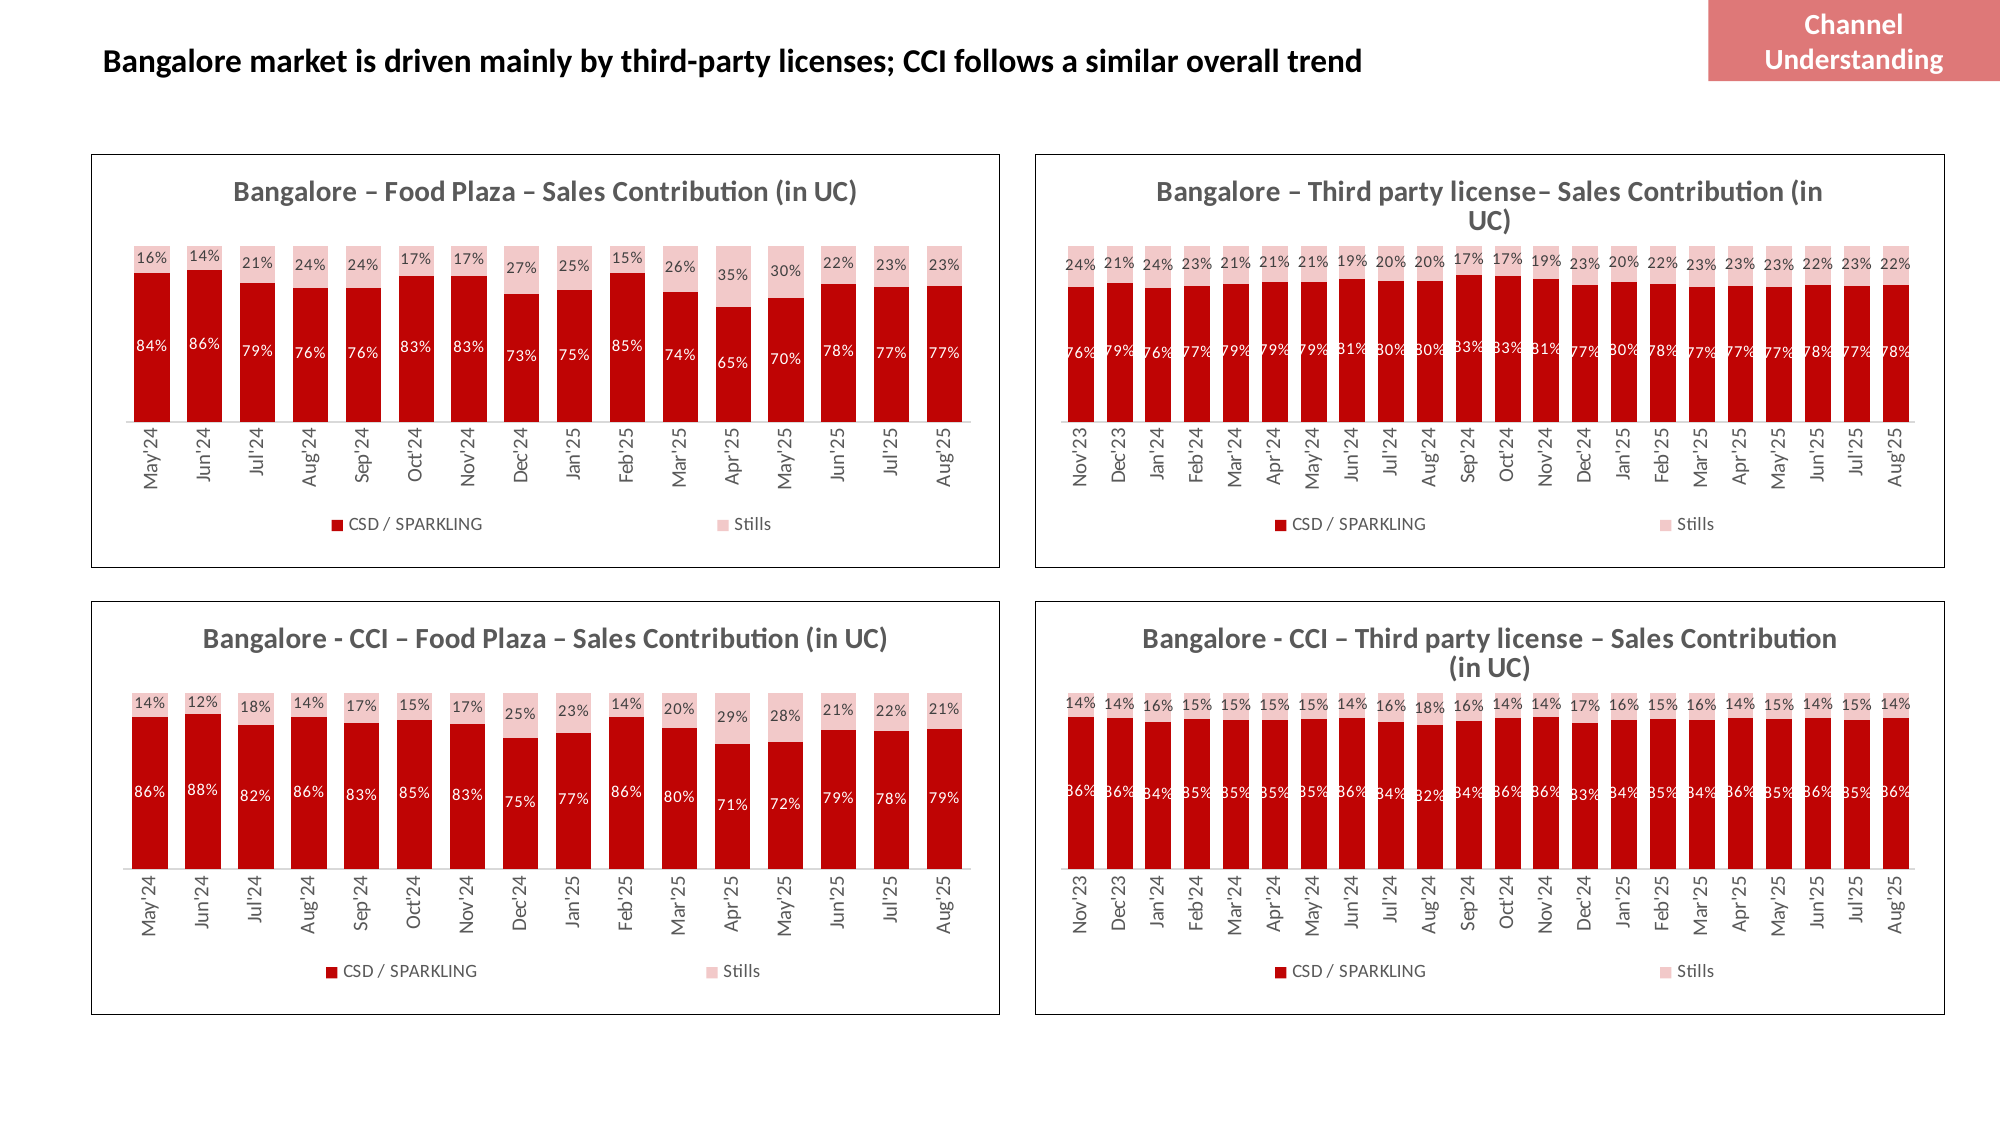

Channel Understanding
# Bangalore market is driven mainly by third-party licenses; CCI follows a similar overall trend

### Chart: Bangalore – Food Plaza – Sales Contribution (in UC)

| Category | CSD / SPARKLING | Stills |
|---|---|---|
|  May'24 | 0.8429404384087387 | 0.15705956159126136 |
|  Jun'24 | 0.8639249369806741 | 0.1360750630193259 |
|  Jul'24 | 0.7908754401275995 | 0.20912455987240058 |
|  Aug'24 | 0.762031379316417 | 0.2379686206835831 |
|  Sep'24 | 0.7597878860920767 | 0.24021211390792335 |
| Oct'24 | 0.8276199804113614 | 0.17238001958863858 |
| Nov'24 | 0.8306907111262334 | 0.16930928887376662 |
| Dec'24 | 0.7250799592173075 | 0.27492004078269255 |
| Jan'25 | 0.7475107114839178 | 0.25248928851608227 |
| Feb'25 | 0.8473046169718854 | 0.1526953830281145 |
| Mar'25 | 0.7369290865384616 | 0.2630709134615385 |
| Apr'25 | 0.6500996819512325 | 0.34990031804876753 |
| May'25 | 0.7009557751498462 | 0.29904422485015386 |
| Jun'25 | 0.7849715211370644 | 0.21502847886293563 |
| Jul'25 | 0.7653466641185287 | 0.23465333588147136 |
| Aug'25 | 0.7683630429548514 | 0.23163695704514856 |

### Chart: Bangalore – Third party license– Sales Contribution (in UC)

| Category | CSD / SPARKLING | Stills |
|---|---|---|
|  Nov'23 | 0.7637986214027545 | 0.23620137859724555 |
|  Dec'23 | 0.7861187013252908 | 0.21388129867470926 |
|  Jan'24 | 0.7612538674873184 | 0.23874613251268156 |
|  Feb'24 | 0.7740458463430014 | 0.22595415365699864 |
|  Mar'24 | 0.7850296629827939 | 0.21497033701720614 |
|  Apr'24 | 0.7938635938242394 | 0.20613640617576054 |
|  May'24 | 0.7938082568723748 | 0.20619174312762528 |
|  Jun'24 | 0.8124634400671432 | 0.18753655993285687 |
|  Jul'24 | 0.8023778079178124 | 0.1976221920821876 |
|  Aug'24 | 0.8007485569216254 | 0.1992514430783747 |
|  Sep'24 | 0.8319093181586391 | 0.16809068184136086 |
| Oct'24 | 0.8260484864932098 | 0.17395151350679017 |
| Nov'24 | 0.8120043903649453 | 0.1879956096350547 |
| Dec'24 | 0.7741391986870464 | 0.22586080131295358 |
| Jan'25 | 0.7950935320426219 | 0.20490646795737807 |
| Feb'25 | 0.7827903087203324 | 0.2172096912796676 |
| Mar'25 | 0.7650231847829332 | 0.23497681521706673 |
| Apr'25 | 0.771382906014215 | 0.22861709398578506 |
| May'25 | 0.7672098727663085 | 0.23279012723369147 |
| Jun'25 | 0.7755970614546341 | 0.2244029385453658 |
| Jul'25 | 0.7730125465018933 | 0.22698745349810664 |
| Aug'25 | 0.777906704815145 | 0.22209329518485488 |

### Chart: Bangalore - CCI – Food Plaza – Sales Contribution (in UC)

| Category | CSD / SPARKLING | Stills |
|---|---|---|
|  May'24 | 0.8639518035537254 | 0.1360481964462747 |
|  Jun'24 | 0.8788576913846893 | 0.12114230861531079 |
|  Jul'24 | 0.8191373988487528 | 0.1808626011512472 |
|  Aug'24 | 0.8629228388237895 | 0.1370771611762105 |
|  Sep'24 | 0.8290718038528896 | 0.17092819614711036 |
| Oct'24 | 0.8478260869565217 | 0.1521739130434783 |
| Nov'24 | 0.8261138613861386 | 0.1738861386138614 |
| Dec'24 | 0.7452806443493583 | 0.2547193556506418 |
| Jan'25 | 0.7731228794807494 | 0.22687712051925063 |
| Feb'25 | 0.8609757403738018 | 0.13902425962619827 |
| Mar'25 | 0.8026634382566586 | 0.1973365617433414 |
| Apr'25 | 0.7108583064052055 | 0.28914169359479436 |
| May'25 | 0.7220006538084341 | 0.27799934619156585 |
| Jun'25 | 0.7889014722536807 | 0.21109852774631935 |
| Jul'25 | 0.7816341287057122 | 0.21836587129428778 |
| Aug'25 | 0.7936893203883496 | 0.20631067961165048 |

### Chart: Bangalore - CCI – Third party license – Sales Contribution (in UC)

| Category | CSD / SPARKLING | Stills |
|---|---|---|
|  Nov'23 | 0.8646631628856829 | 0.13533683711431702 |
|  Dec'23 | 0.858358994864539 | 0.14164100513546093 |
|  Jan'24 | 0.836597849708338 | 0.16340215029166194 |
|  Feb'24 | 0.8503313868090138 | 0.14966861319098626 |
|  Mar'24 | 0.8485230483771592 | 0.1514769516228409 |
|  Apr'24 | 0.8483611920249702 | 0.1516388079750298 |
|  May'24 | 0.8521924301903562 | 0.14780756980964374 |
|  Jun'24 | 0.8605450603902137 | 0.1394549396097863 |
|  Jul'24 | 0.8374029516463029 | 0.16259704835369707 |
|  Aug'24 | 0.8167691236206557 | 0.18323087637934435 |
|  Sep'24 | 0.840956351710653 | 0.15904364828934703 |
| Oct'24 | 0.8568753372337837 | 0.1431246627662163 |
| Nov'24 | 0.8625469380600933 | 0.13745306193990675 |
| Dec'24 | 0.8311917467004303 | 0.16880825329956972 |
| Jan'25 | 0.8438480219001302 | 0.1561519780998699 |
| Feb'25 | 0.852138356018454 | 0.14786164398154597 |
| Mar'25 | 0.84478612355067 | 0.15521387644933013 |
| Apr'25 | 0.8576725025746652 | 0.1423274974253347 |
| May'25 | 0.8497916719801711 | 0.15020832801982884 |
| Jun'25 | 0.8583872329749542 | 0.14161276702504572 |
| Jul'25 | 0.8492755779014073 | 0.15072442209859283 |
| Aug'25 | 0.8562420251549399 | 0.14375797484506014 |